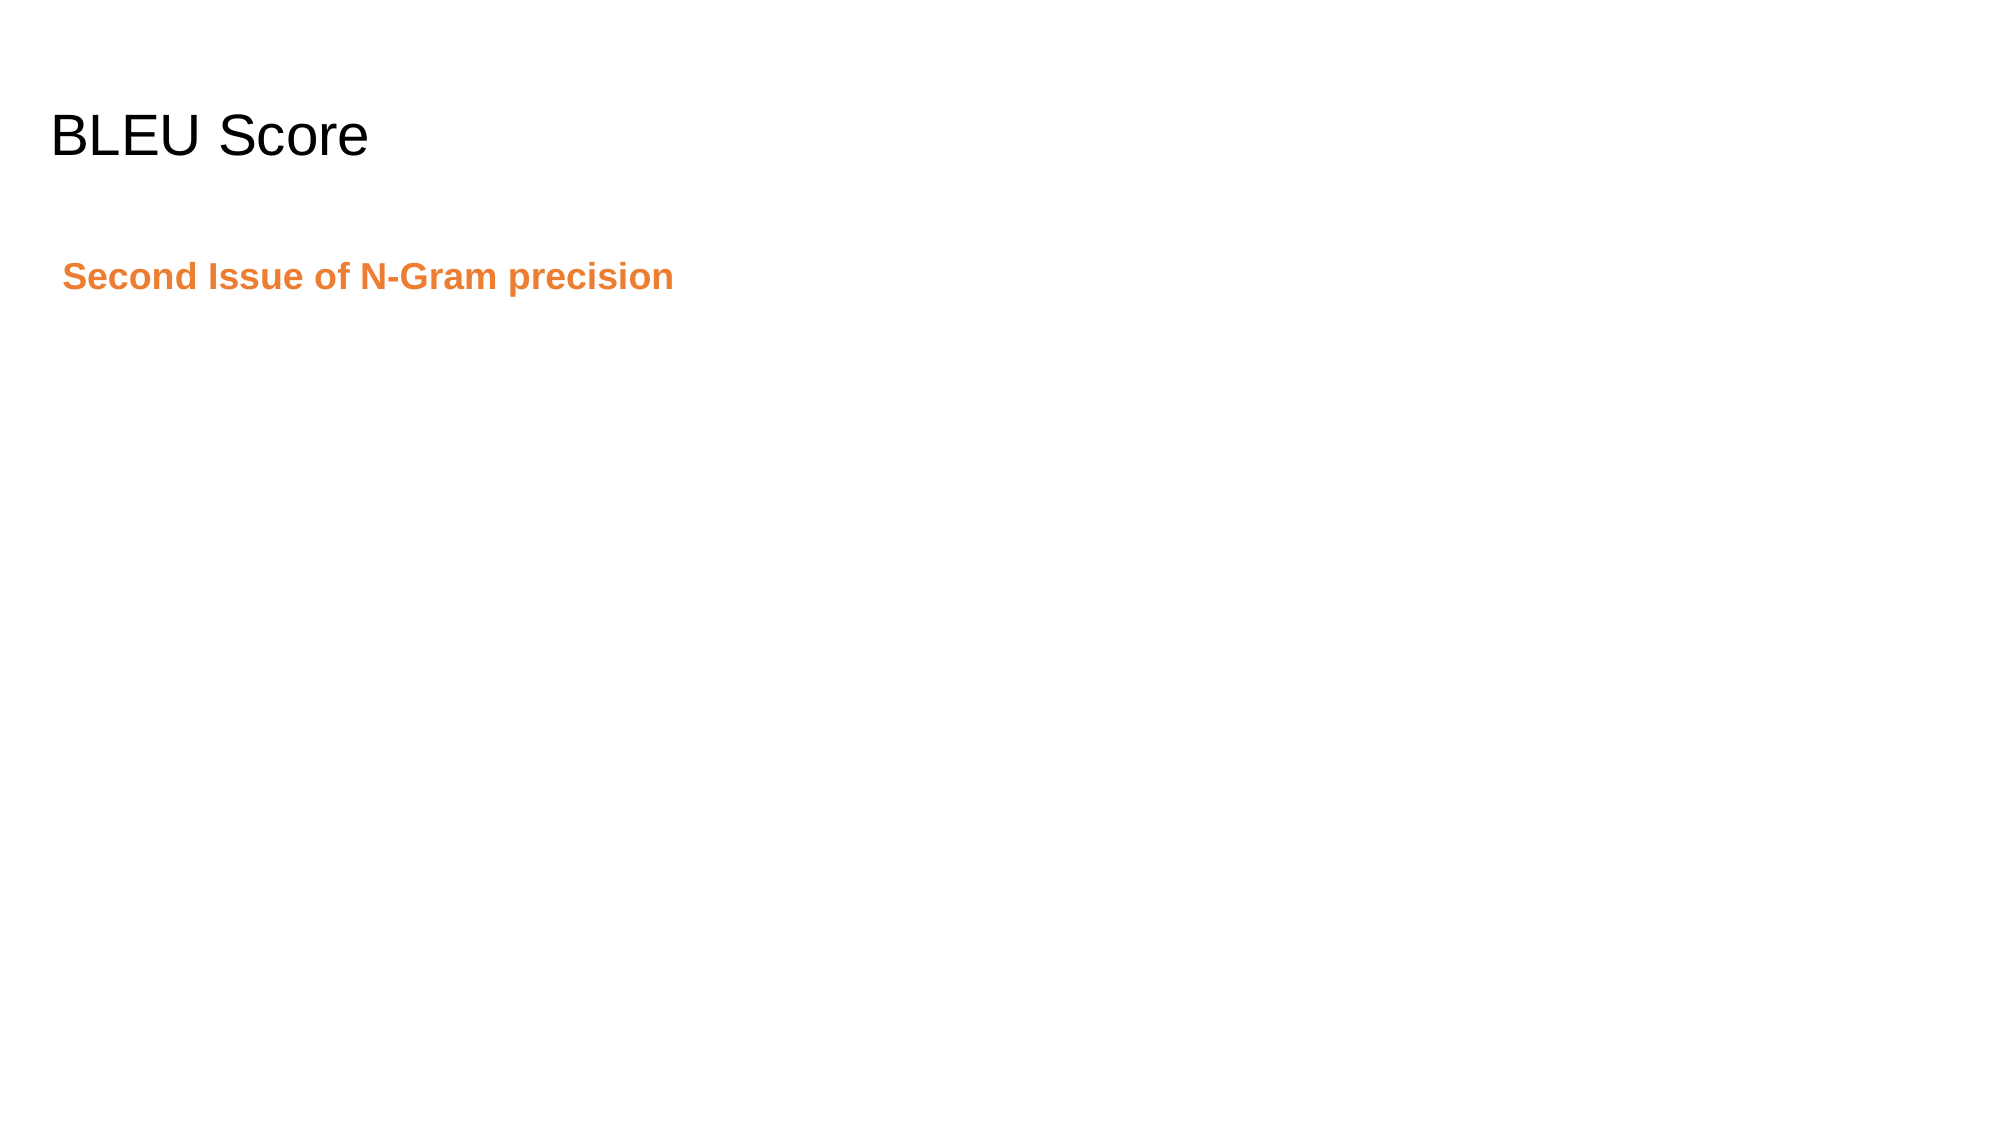

BLEU Score
Second Issue of N-Gram precision